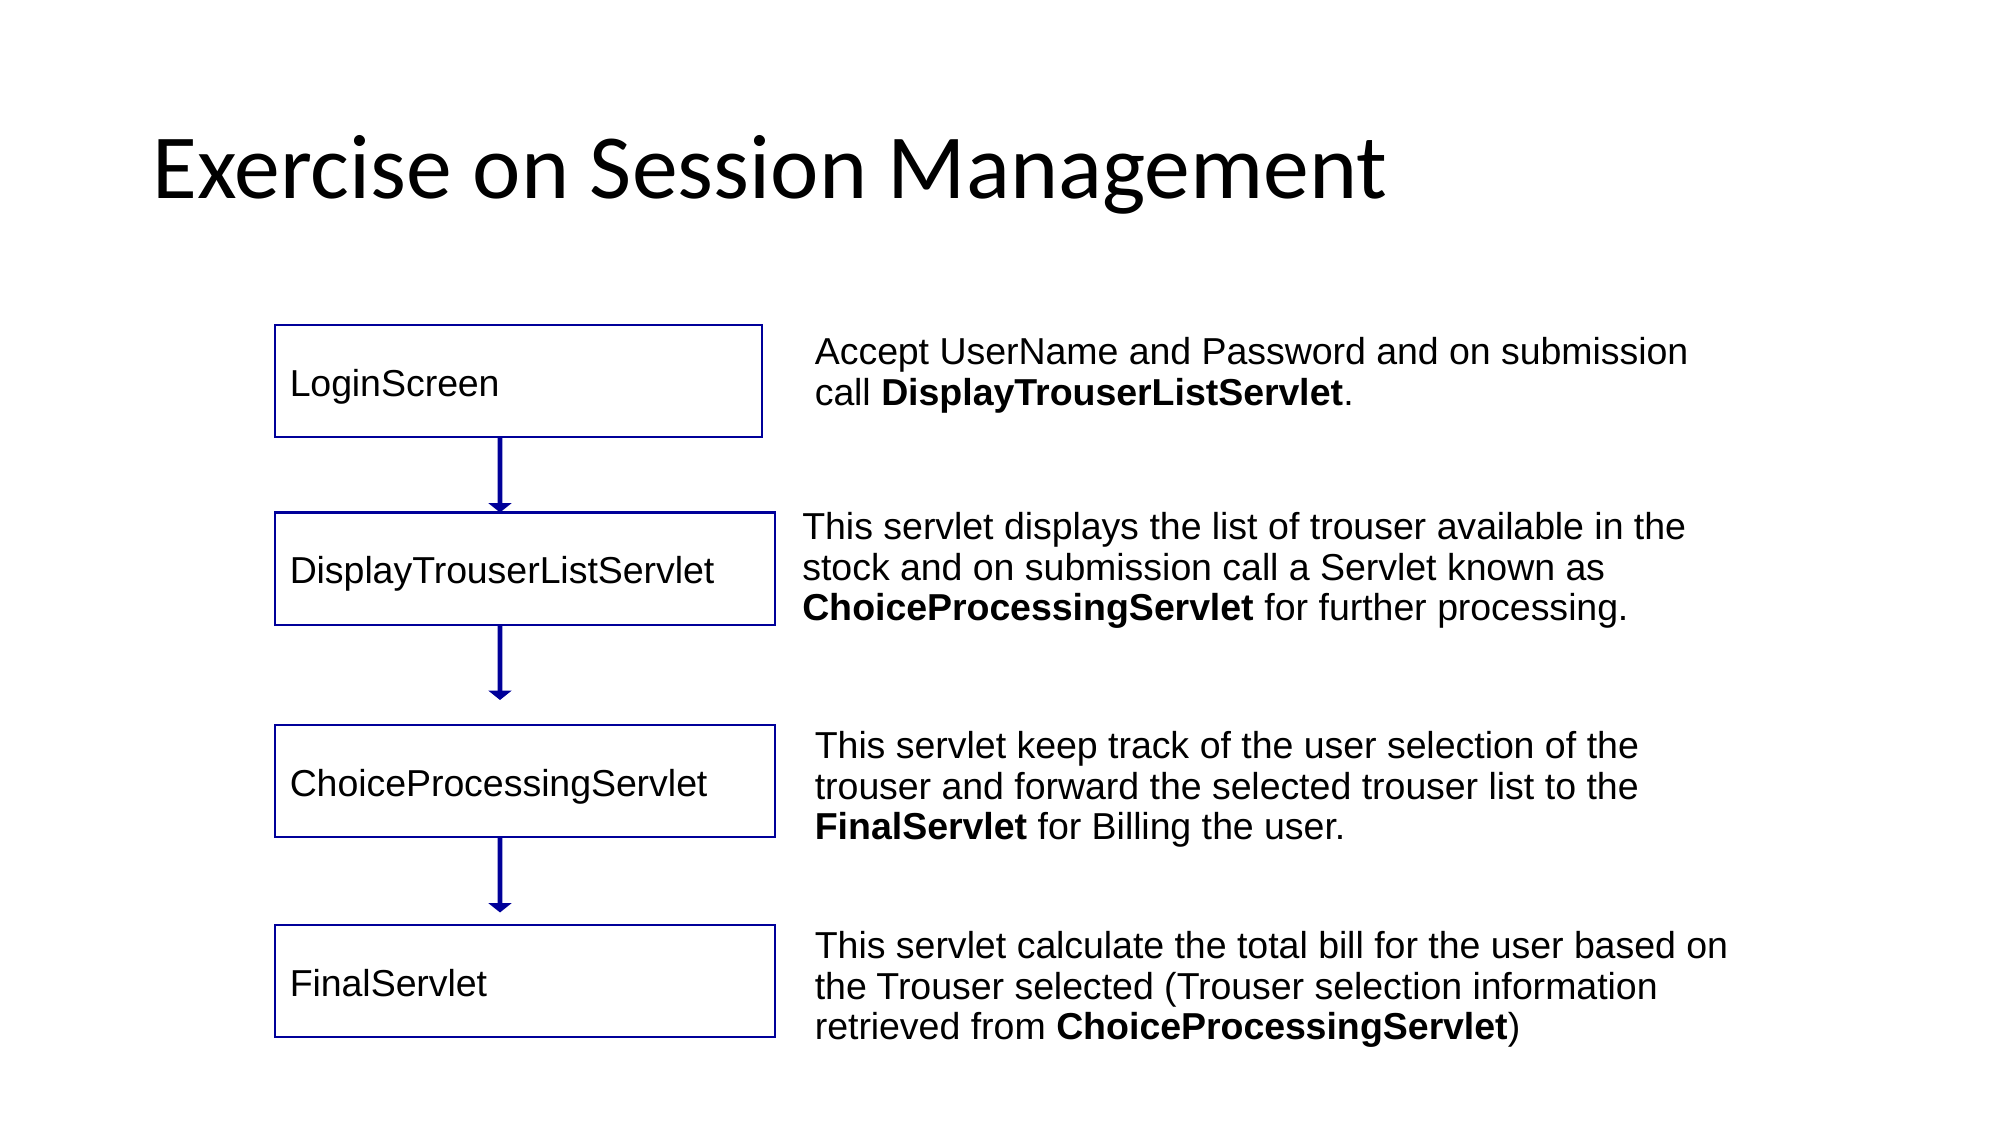

Exercise on Session Management
LoginScreen
Accept UserName and Password and on submission call DisplayTrouserListServlet.

This servlet displays the list of trouser available in the stock and on submission call a Servlet known as ChoiceProcessingServlet for further processing.
DisplayTrouserListServlet

This servlet keep track of the user selection of the trouser and forward the selected trouser list to the  FinalServlet for Billing the user.
ChoiceProcessingServlet

This servlet calculate the total bill for the user based on the Trouser selected (Trouser selection information retrieved from ChoiceProcessingServlet)
FinalServlet
130